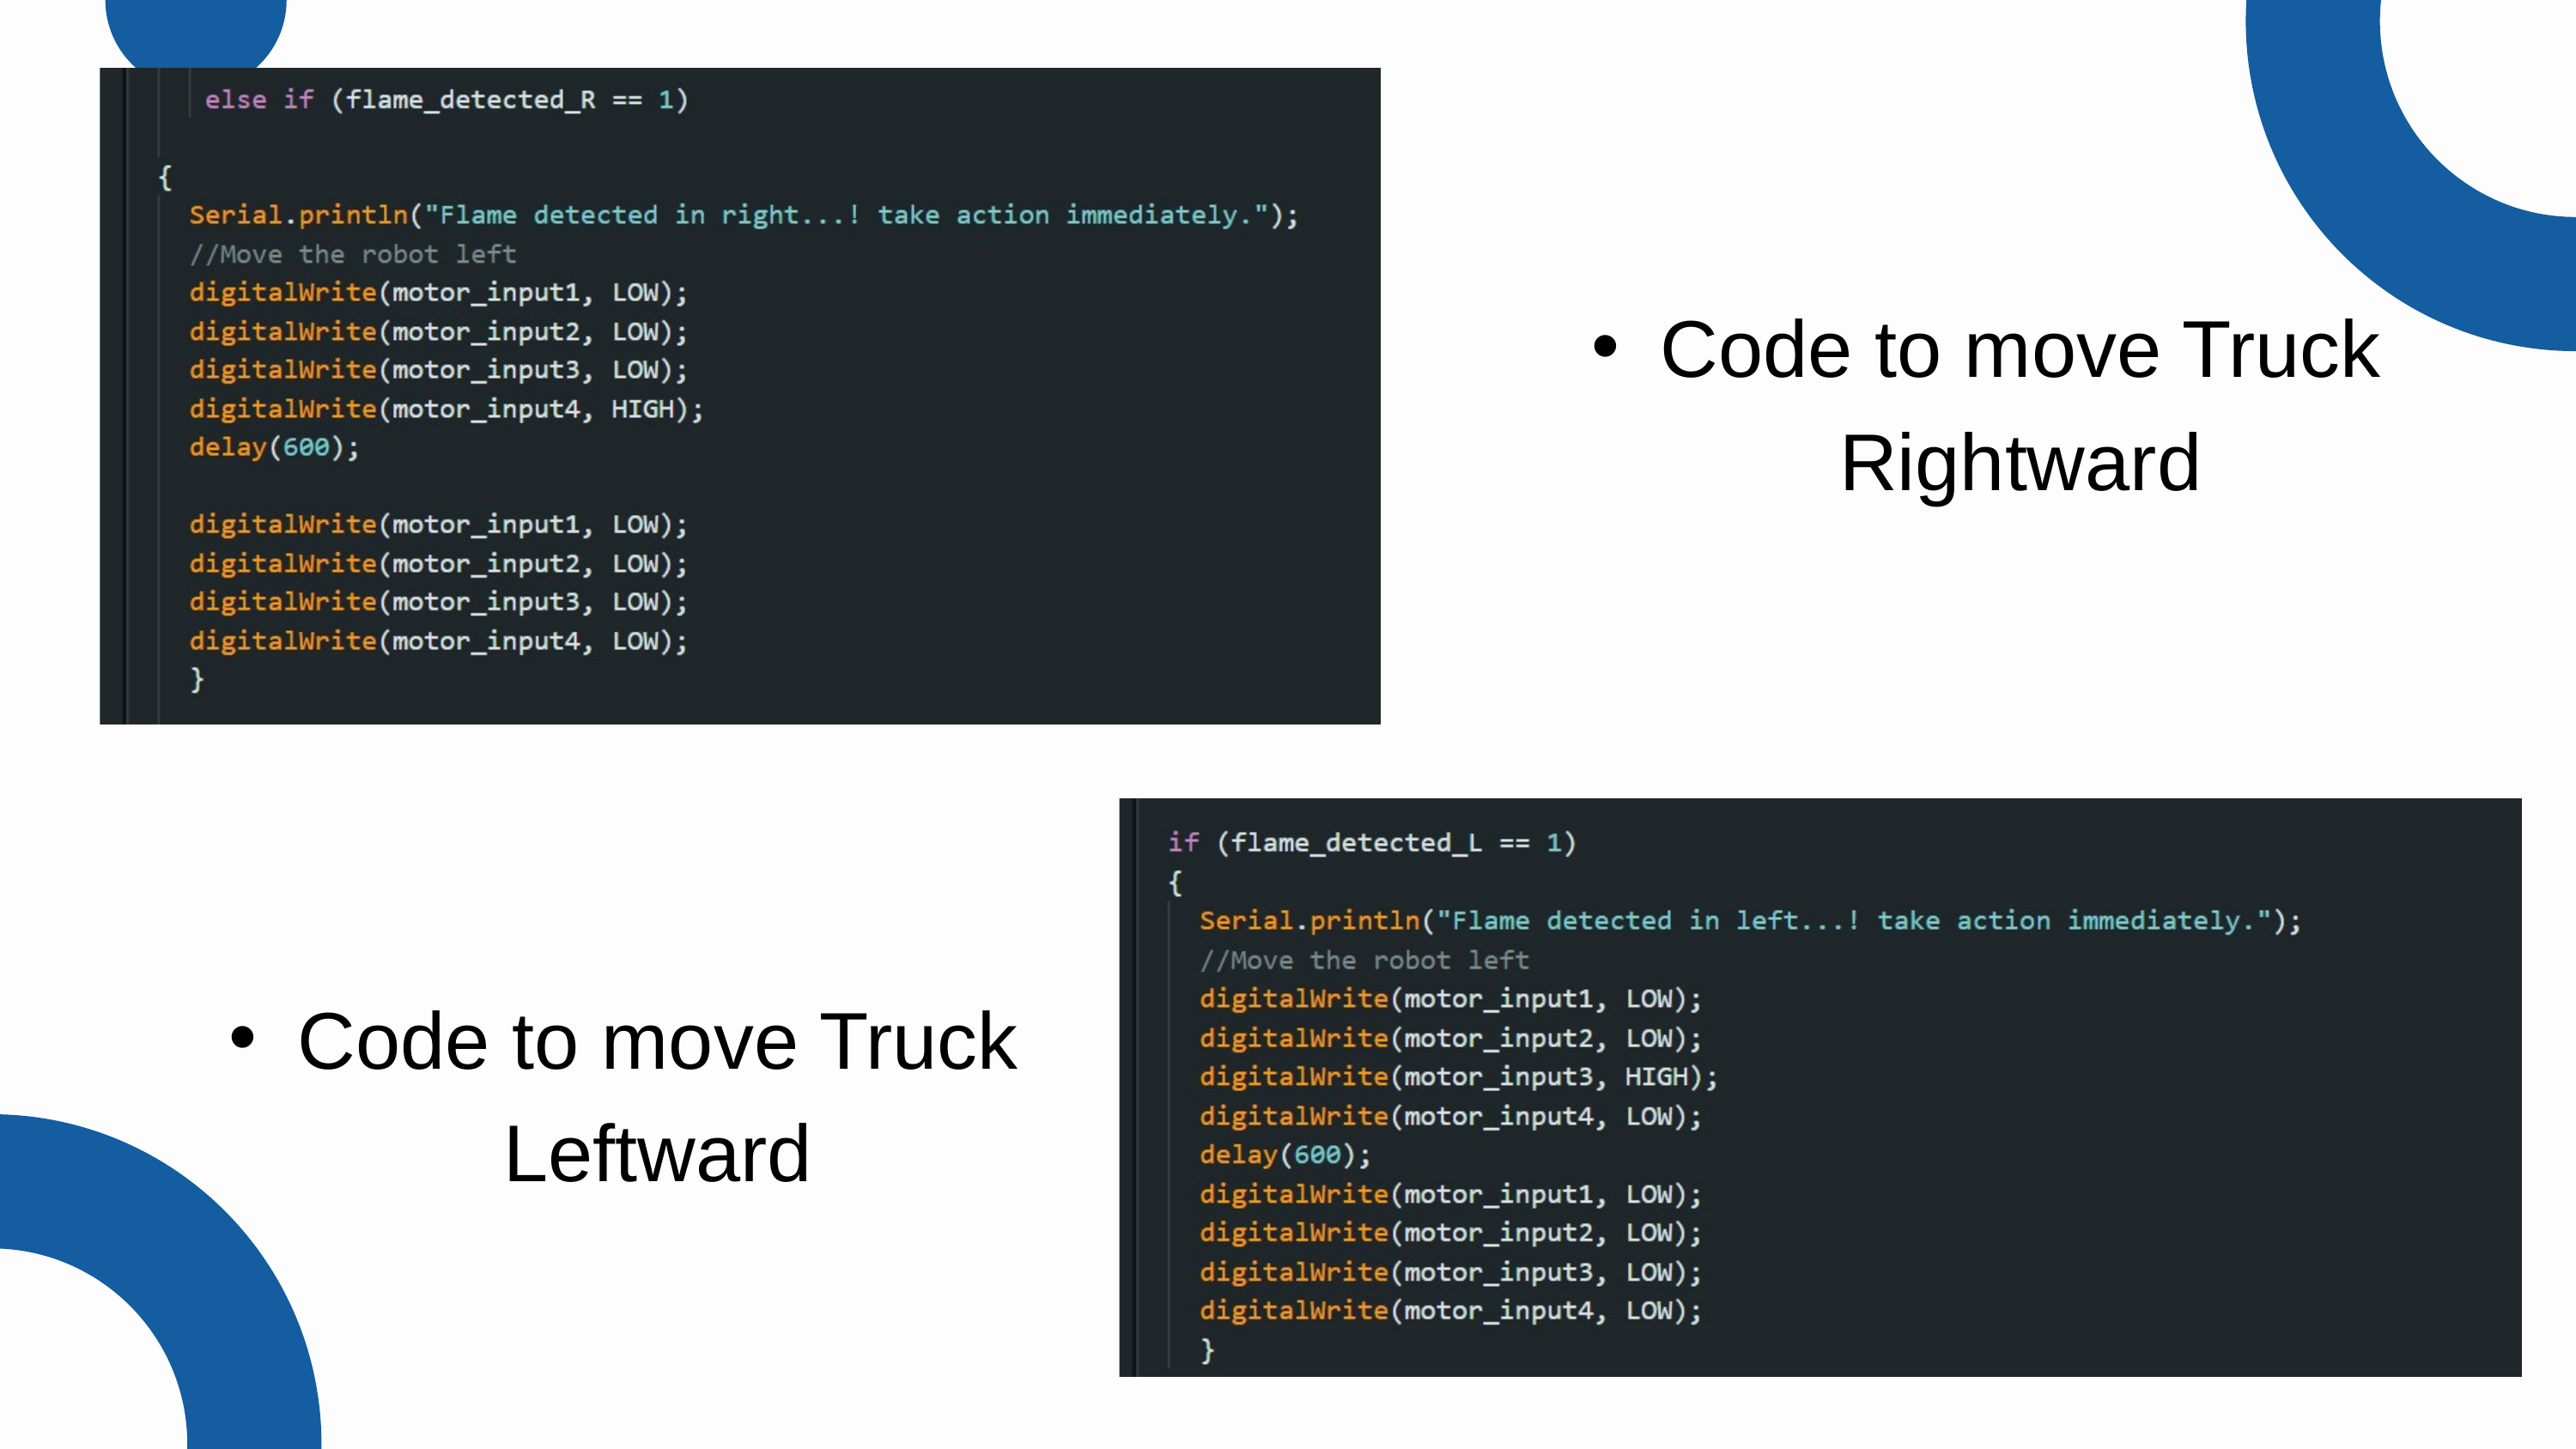

Code to move Truck Rightward

Code to move Truck Leftward